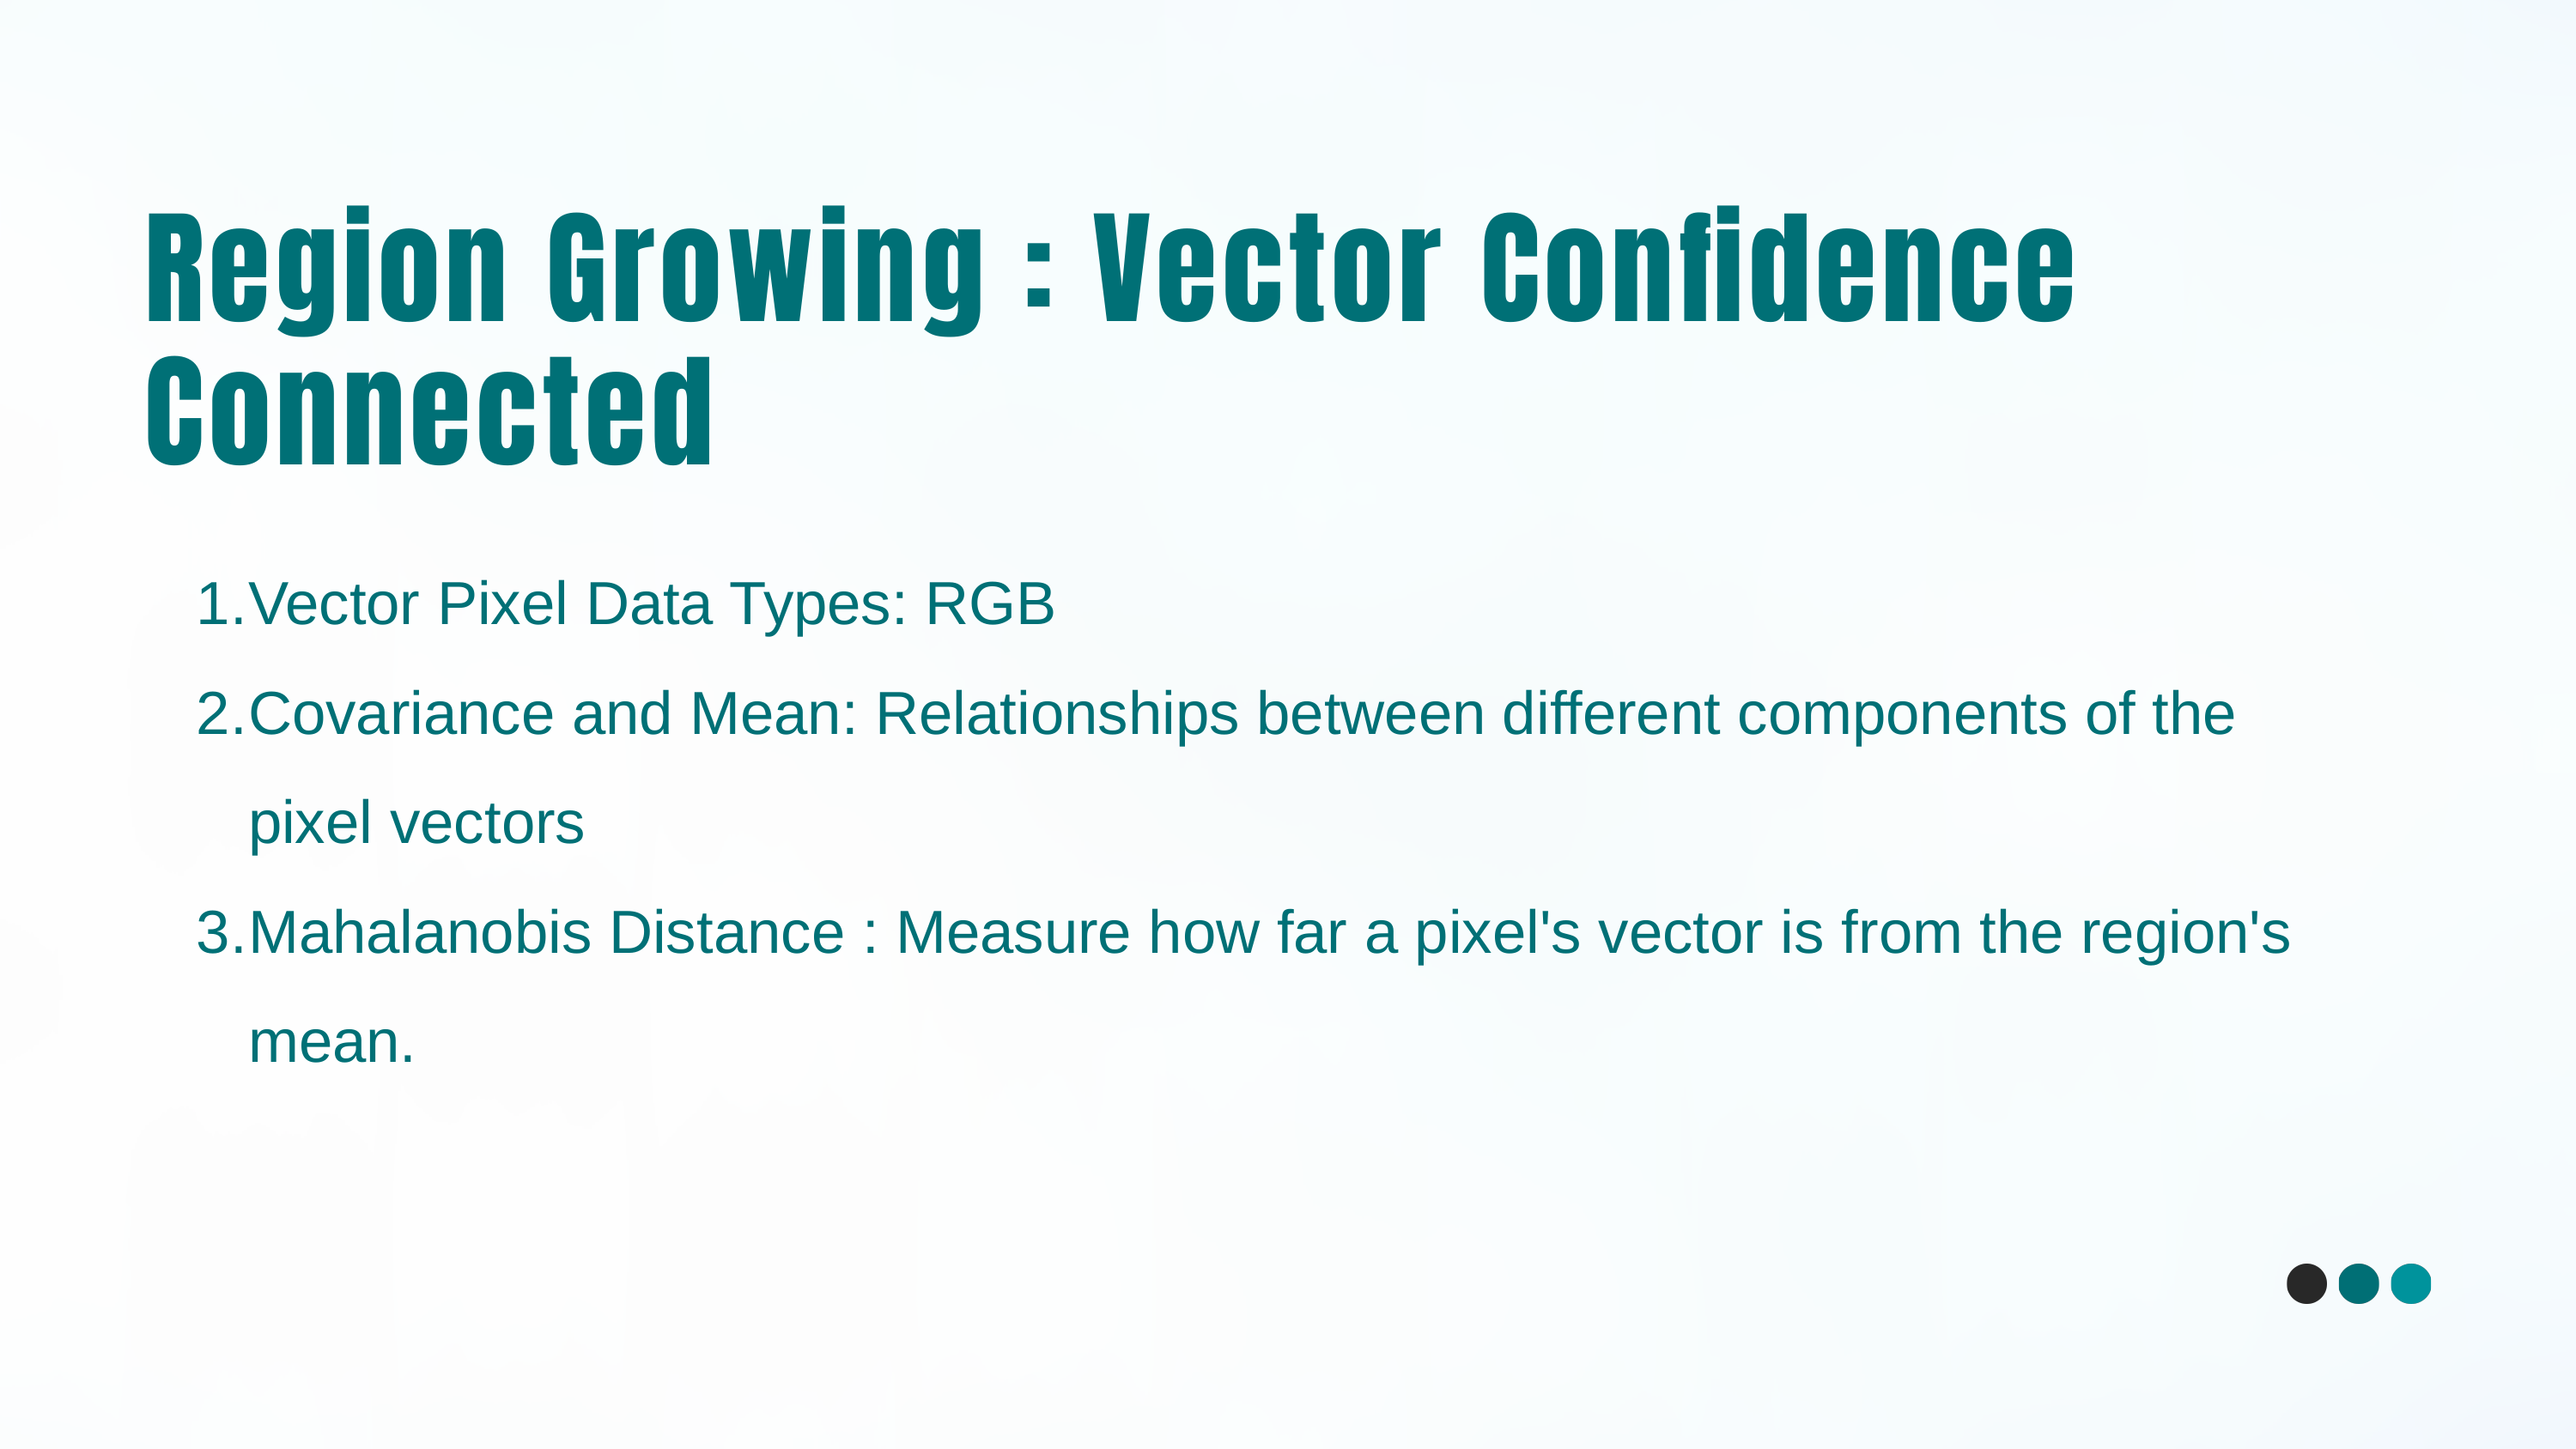

Region Growing : Vector Confidence Connected
Vector Pixel Data Types: RGB
Covariance and Mean: Relationships between different components of the pixel vectors
Mahalanobis Distance : Measure how far a pixel's vector is from the region's mean.